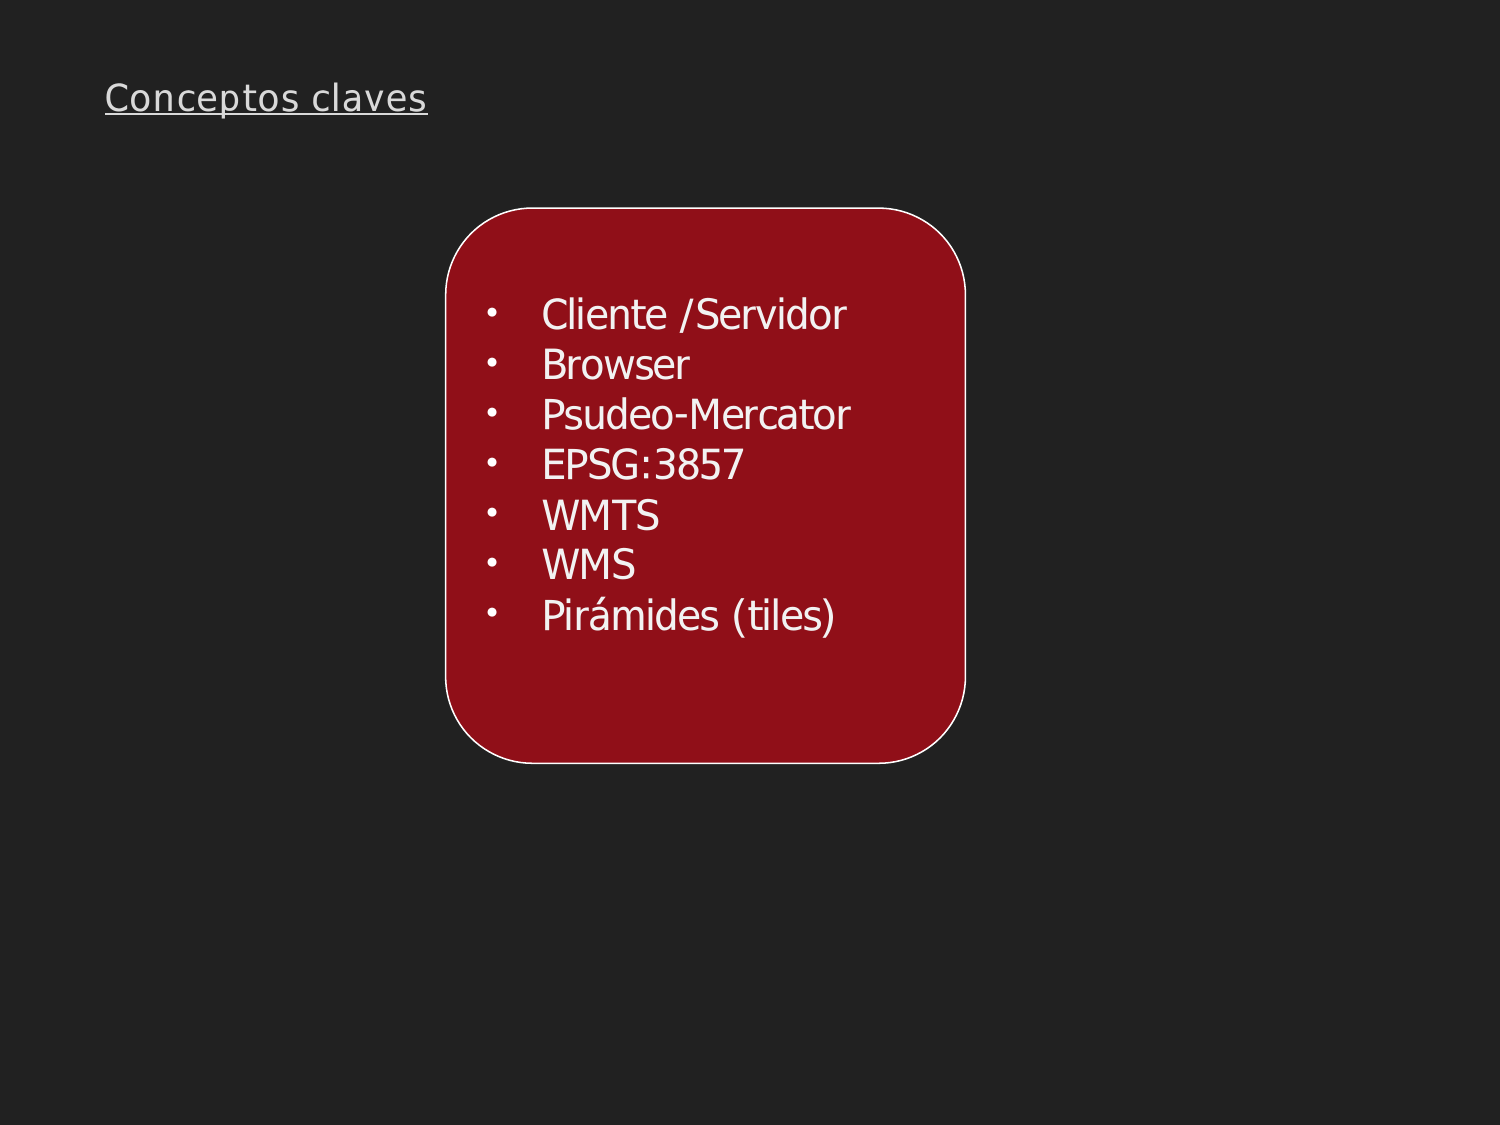

Conceptos claves
Cliente /Servidor
Browser
Psudeo-Mercator
EPSG:3857
WMTS
WMS
Pirámides (tiles)